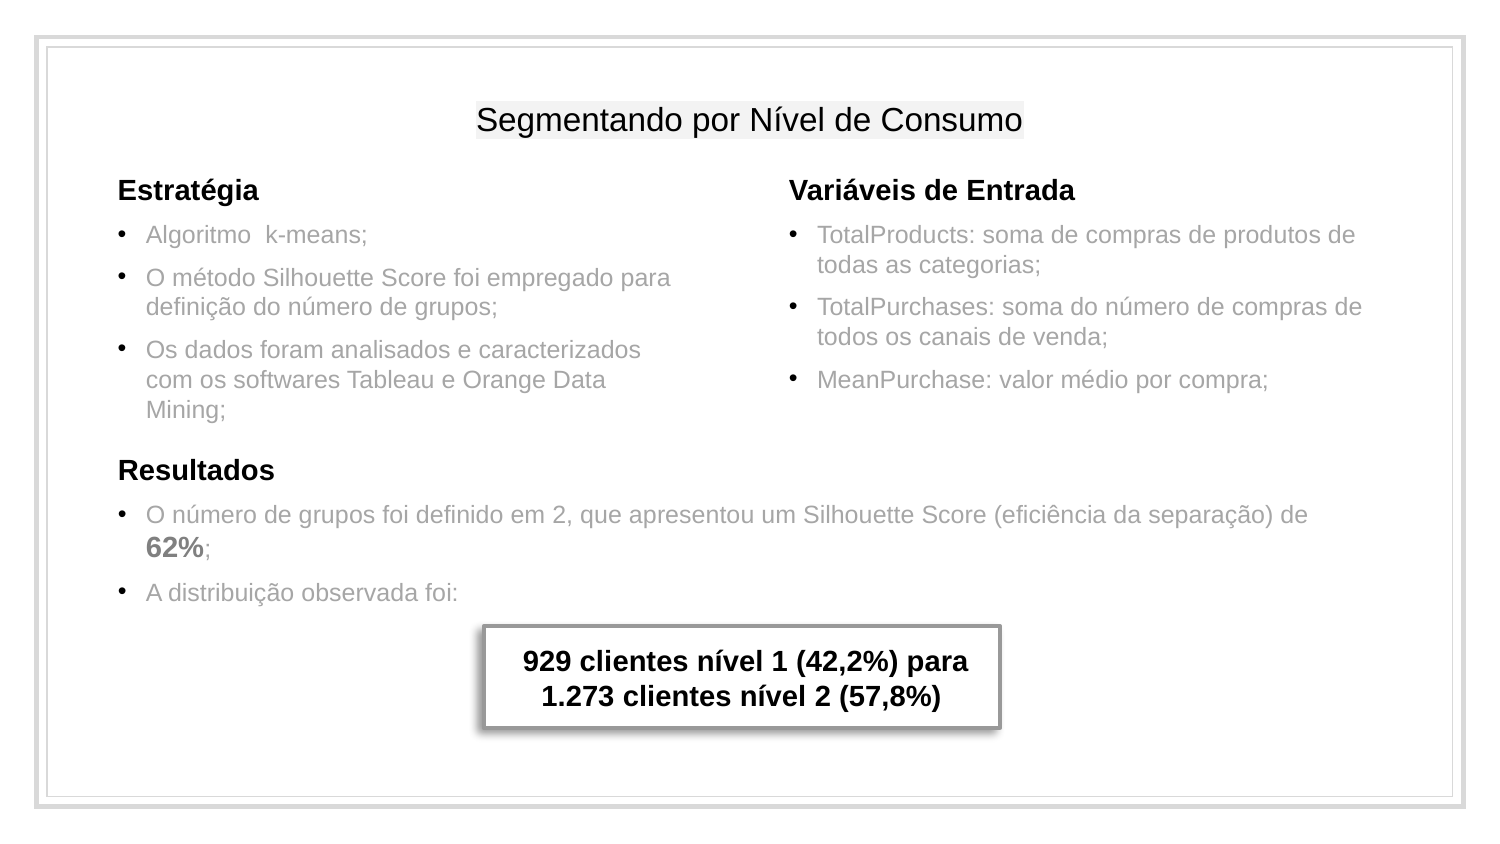

# Segmentando por Nível de Consumo
Estratégia
Algoritmo  k-means;
O método Silhouette Score foi empregado para definição do número de grupos;
Os dados foram analisados e caracterizados com os softwares Tableau e Orange Data Mining;
Variáveis de Entrada
TotalProducts: soma de compras de produtos de todas as categorias;
TotalPurchases: soma do número de compras de todos os canais de venda;
MeanPurchase: valor médio por compra;
Resultados
O número de grupos foi definido em 2, que apresentou um Silhouette Score (eficiência da separação) de 62%;
A distribuição observada foi:
 929 clientes nível 1 (42,2%) para
1.273 clientes nível 2 (57,8%)